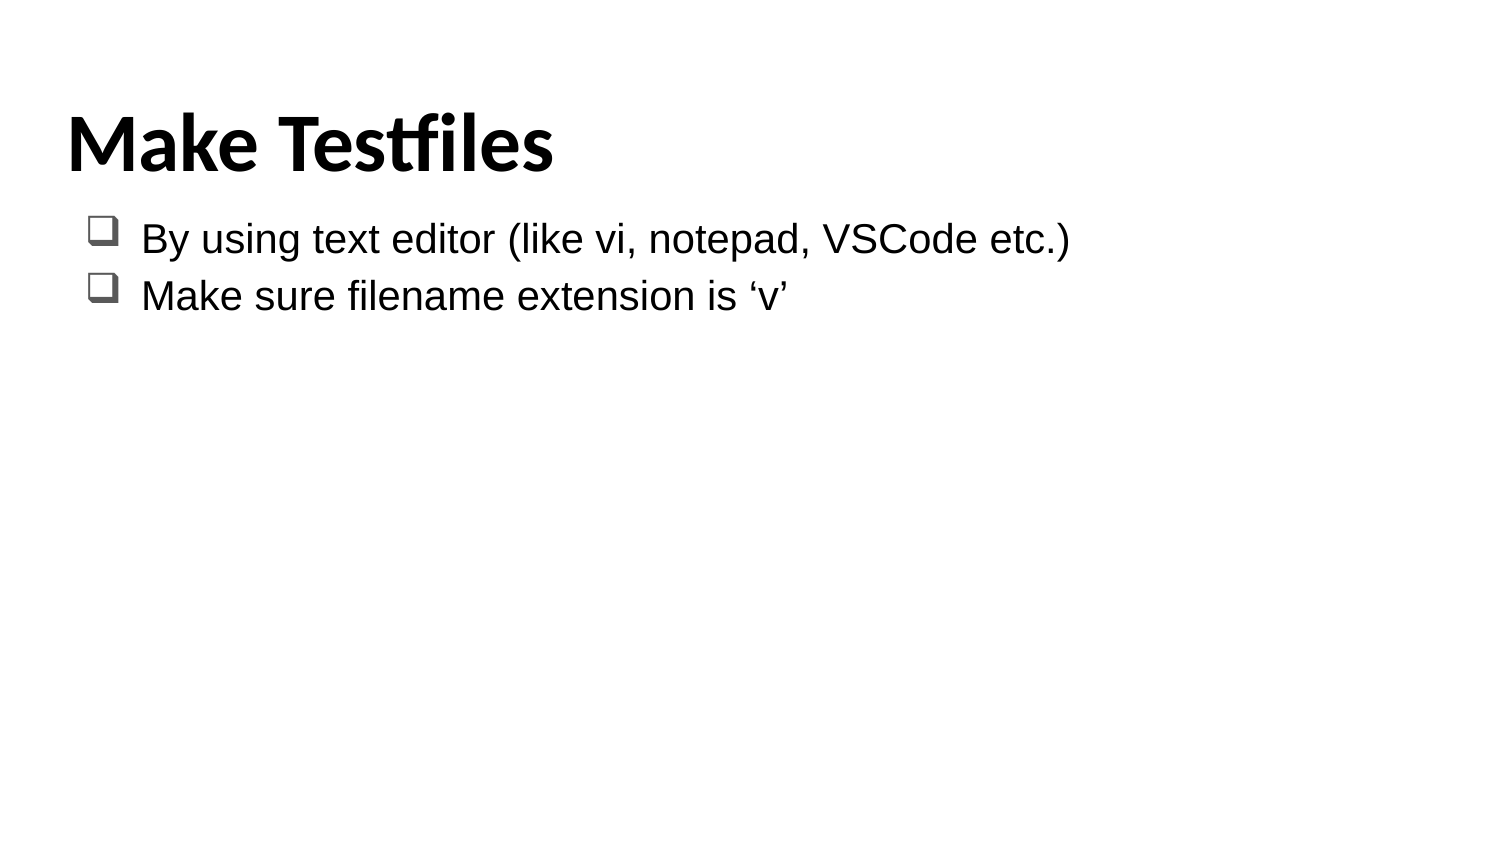

# Make Testfiles
By using text editor (like vi, notepad, VSCode etc.)
Make sure filename extension is ‘v’